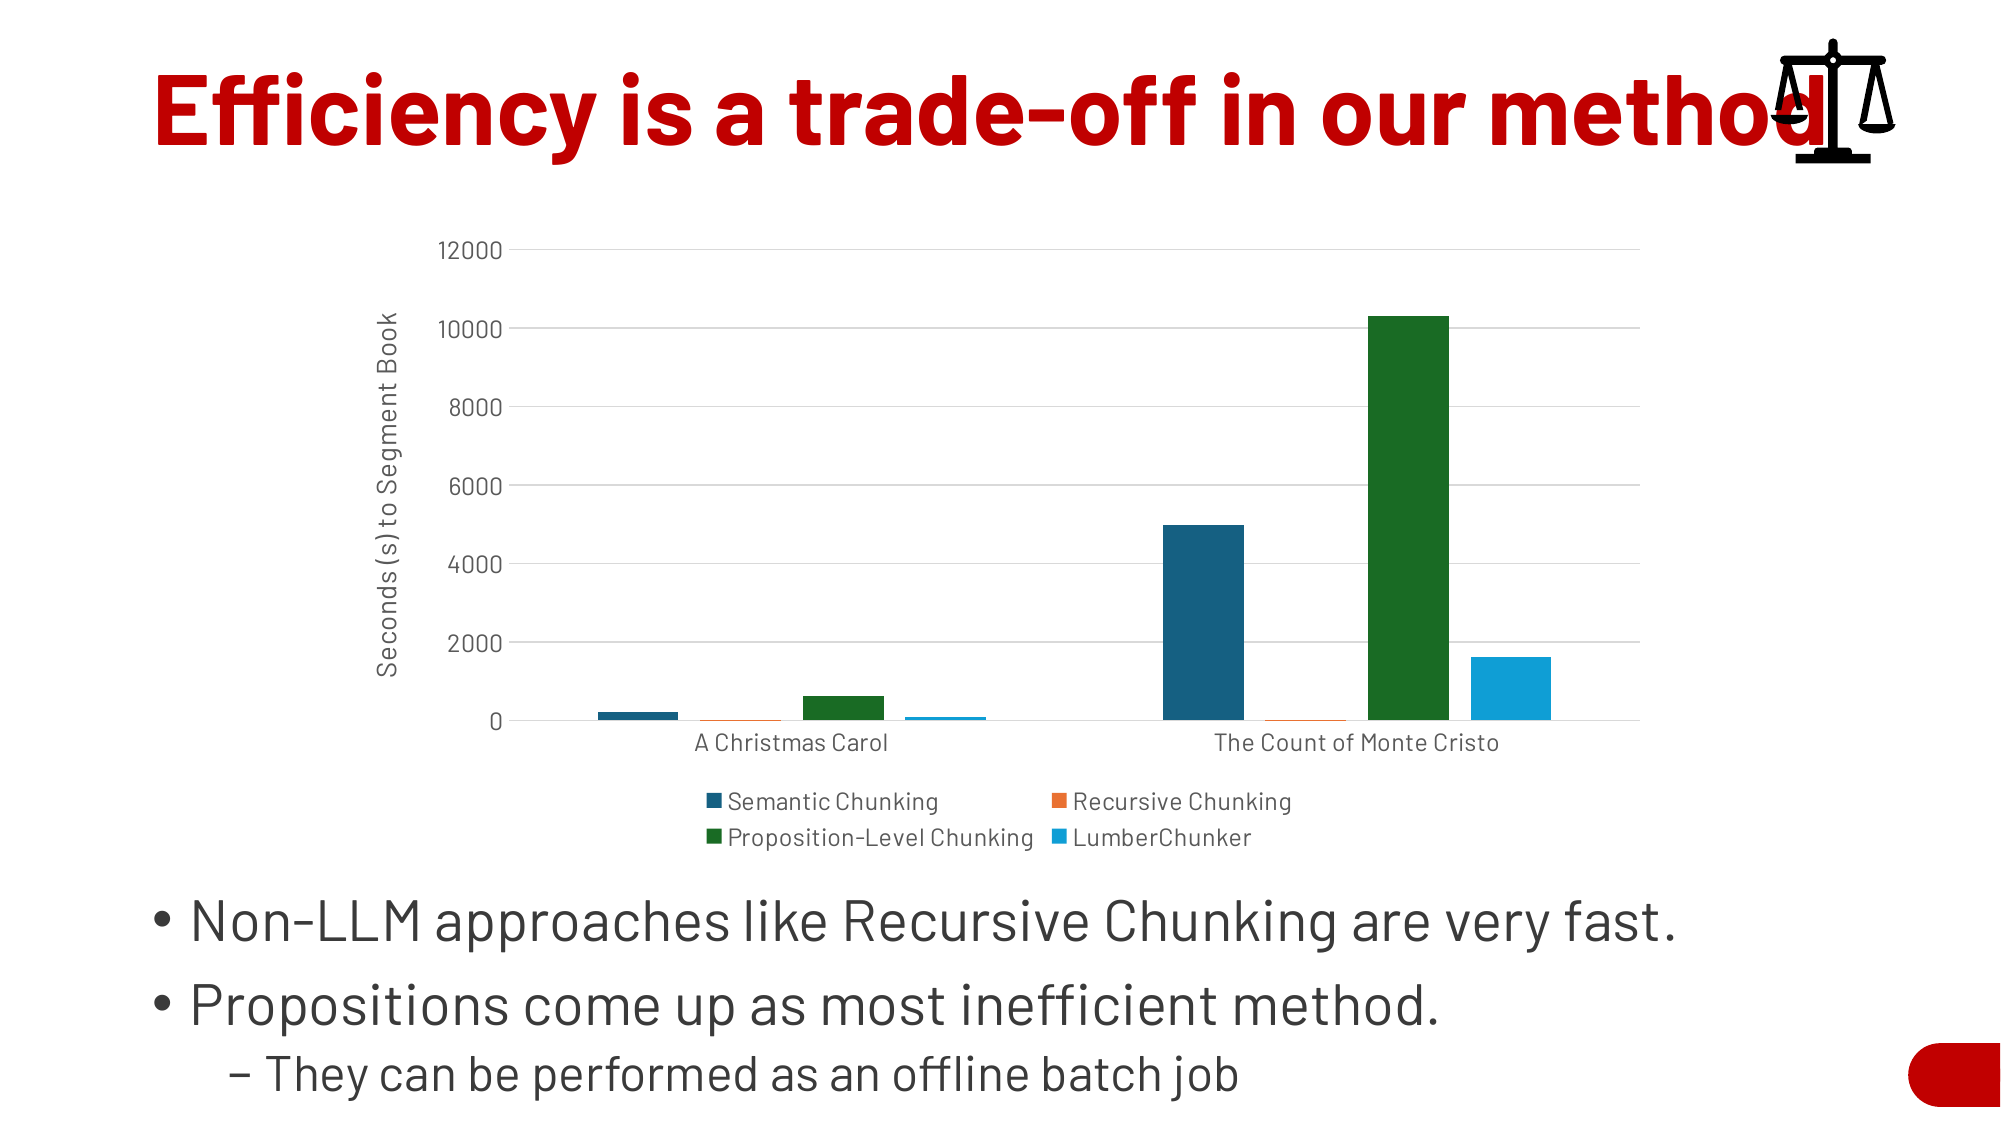

Efficiency is a trade-off in our method

### Chart

| Category | Semantic Chunking | Recursive Chunking | Proposition-Level Chunking | LumberChunker |
|---|---|---|---|---|
| A Christmas Carol | 212.0 | 0.1 | 633.0 | 95.0 |
| The Count of Monte Cristo | 4978.0 | 0.6 | 10302.0 | 1628.0 |
# Non-LLM approaches like Recursive Chunking are very fast.
Propositions come up as most inefficient method.
They can be performed as an offline batch job